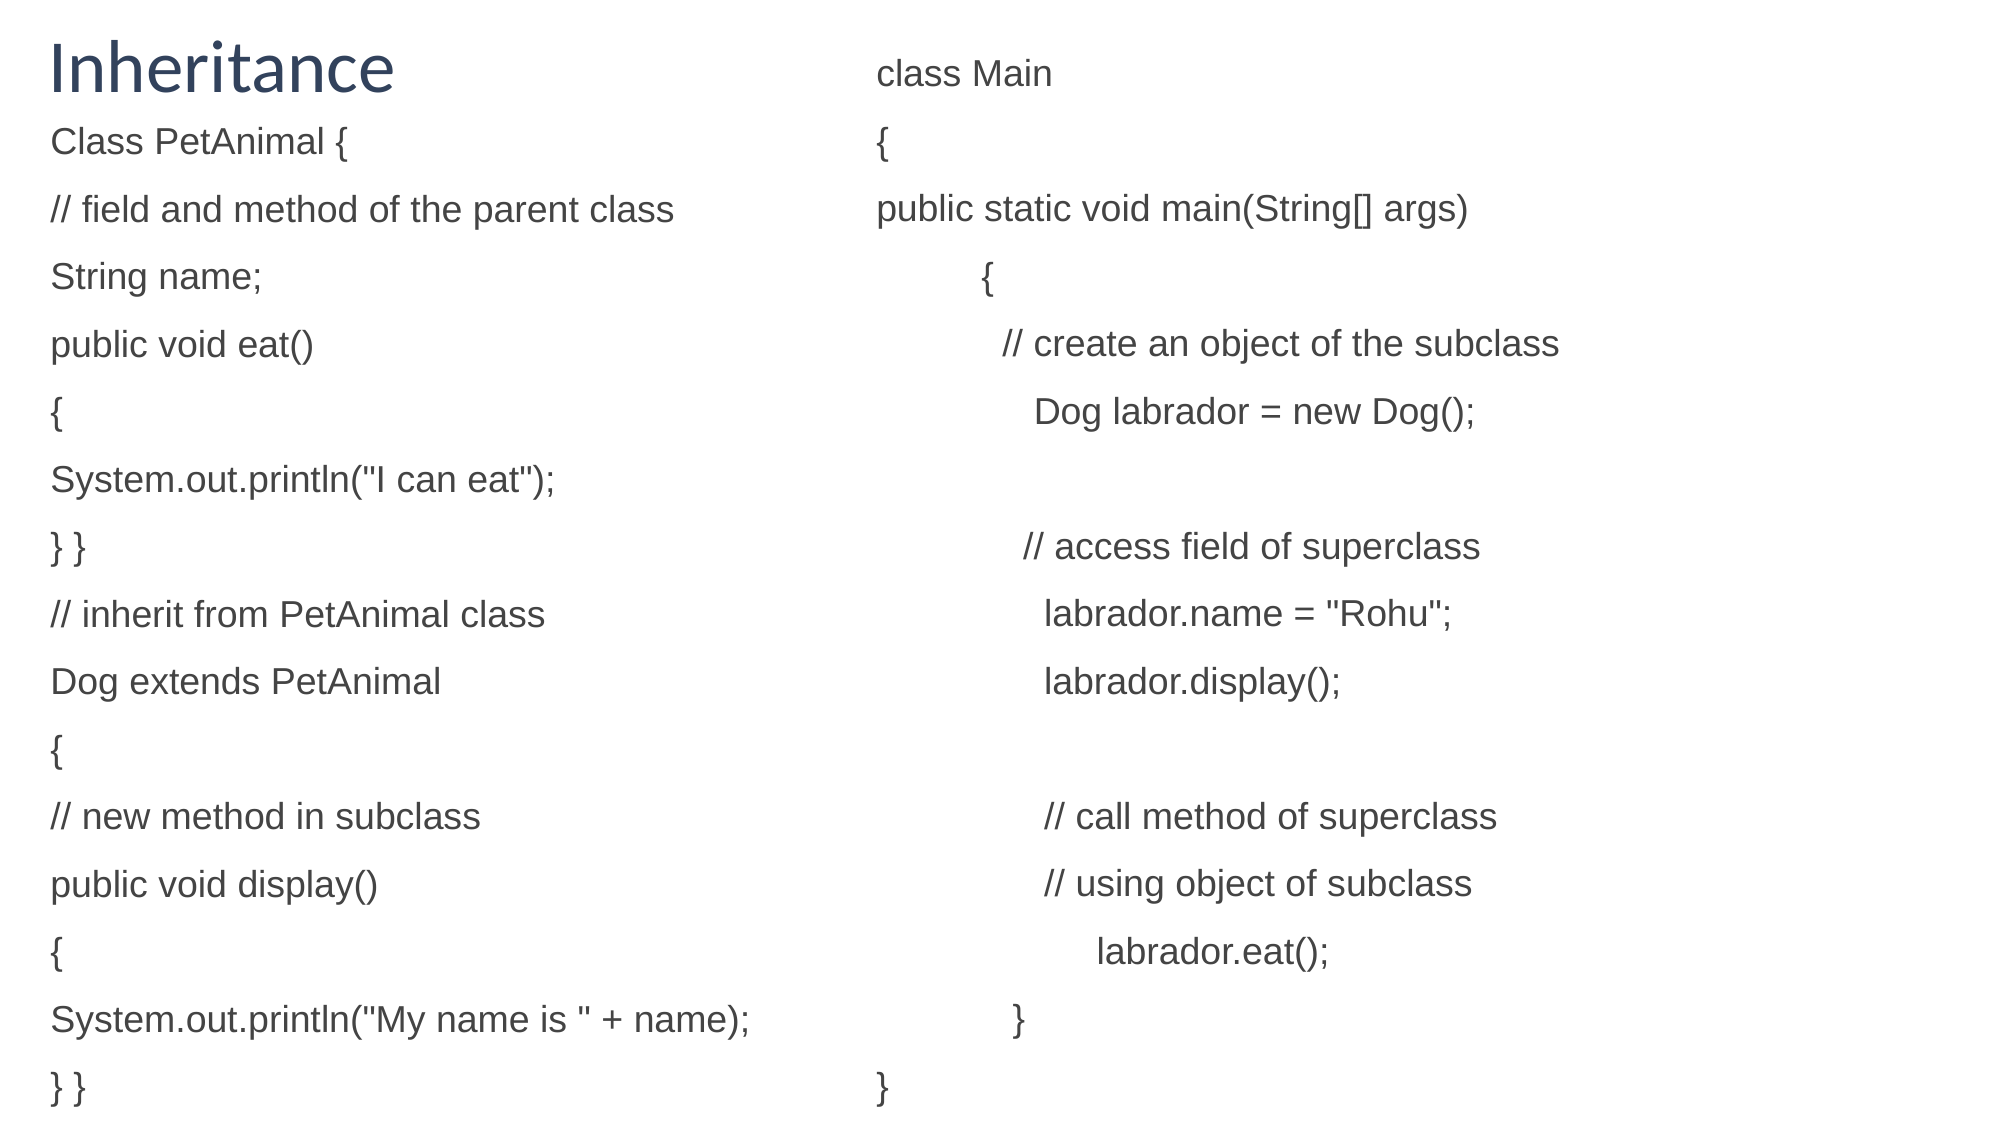

Inheritance
class Main
{
public static void main(String[] args)
          {
            // create an object of the subclass
               Dog labrador = new Dog();

              // access field of superclass
                labrador.name = "Rohu";
                labrador.display();

                // call method of superclass
                // using object of subclass
                     labrador.eat();
             }
}
Class PetAnimal {
// field and method of the parent class
String name;
public void eat()
{
System.out.println("I can eat");
} }
// inherit from PetAnimal class
Dog extends PetAnimal
{
// new method in subclass
public void display()
{
System.out.println("My name is " + name);
} }